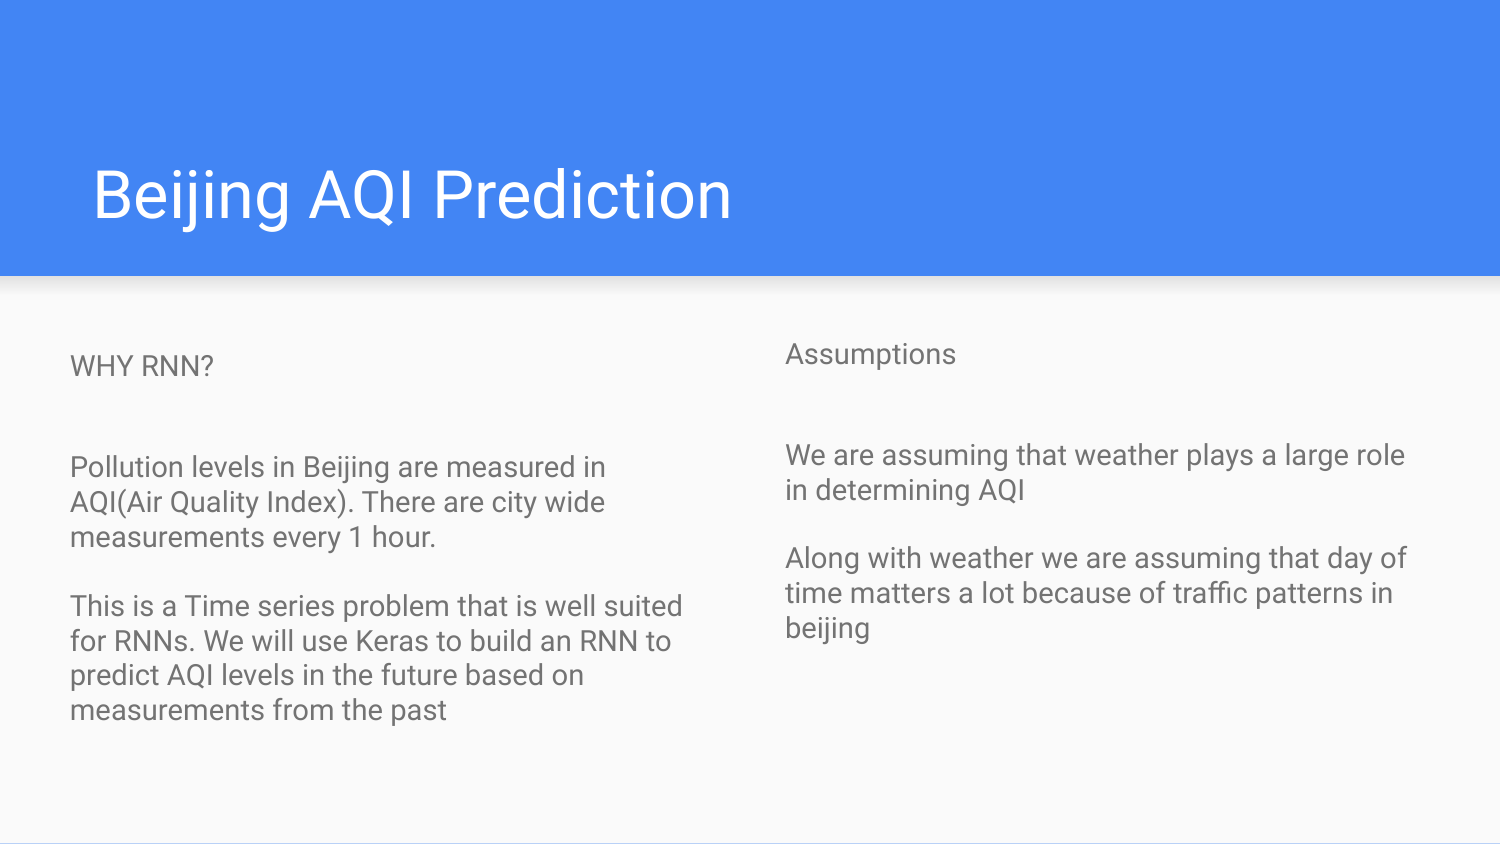

# Beijing AQI Prediction
Assumptions
We are assuming that weather plays a large role in determining AQI
Along with weather we are assuming that day of time matters a lot because of traffic patterns in beijing
WHY RNN?
Pollution levels in Beijing are measured in AQI(Air Quality Index). There are city wide measurements every 1 hour.
This is a Time series problem that is well suited for RNNs. We will use Keras to build an RNN to predict AQI levels in the future based on measurements from the past